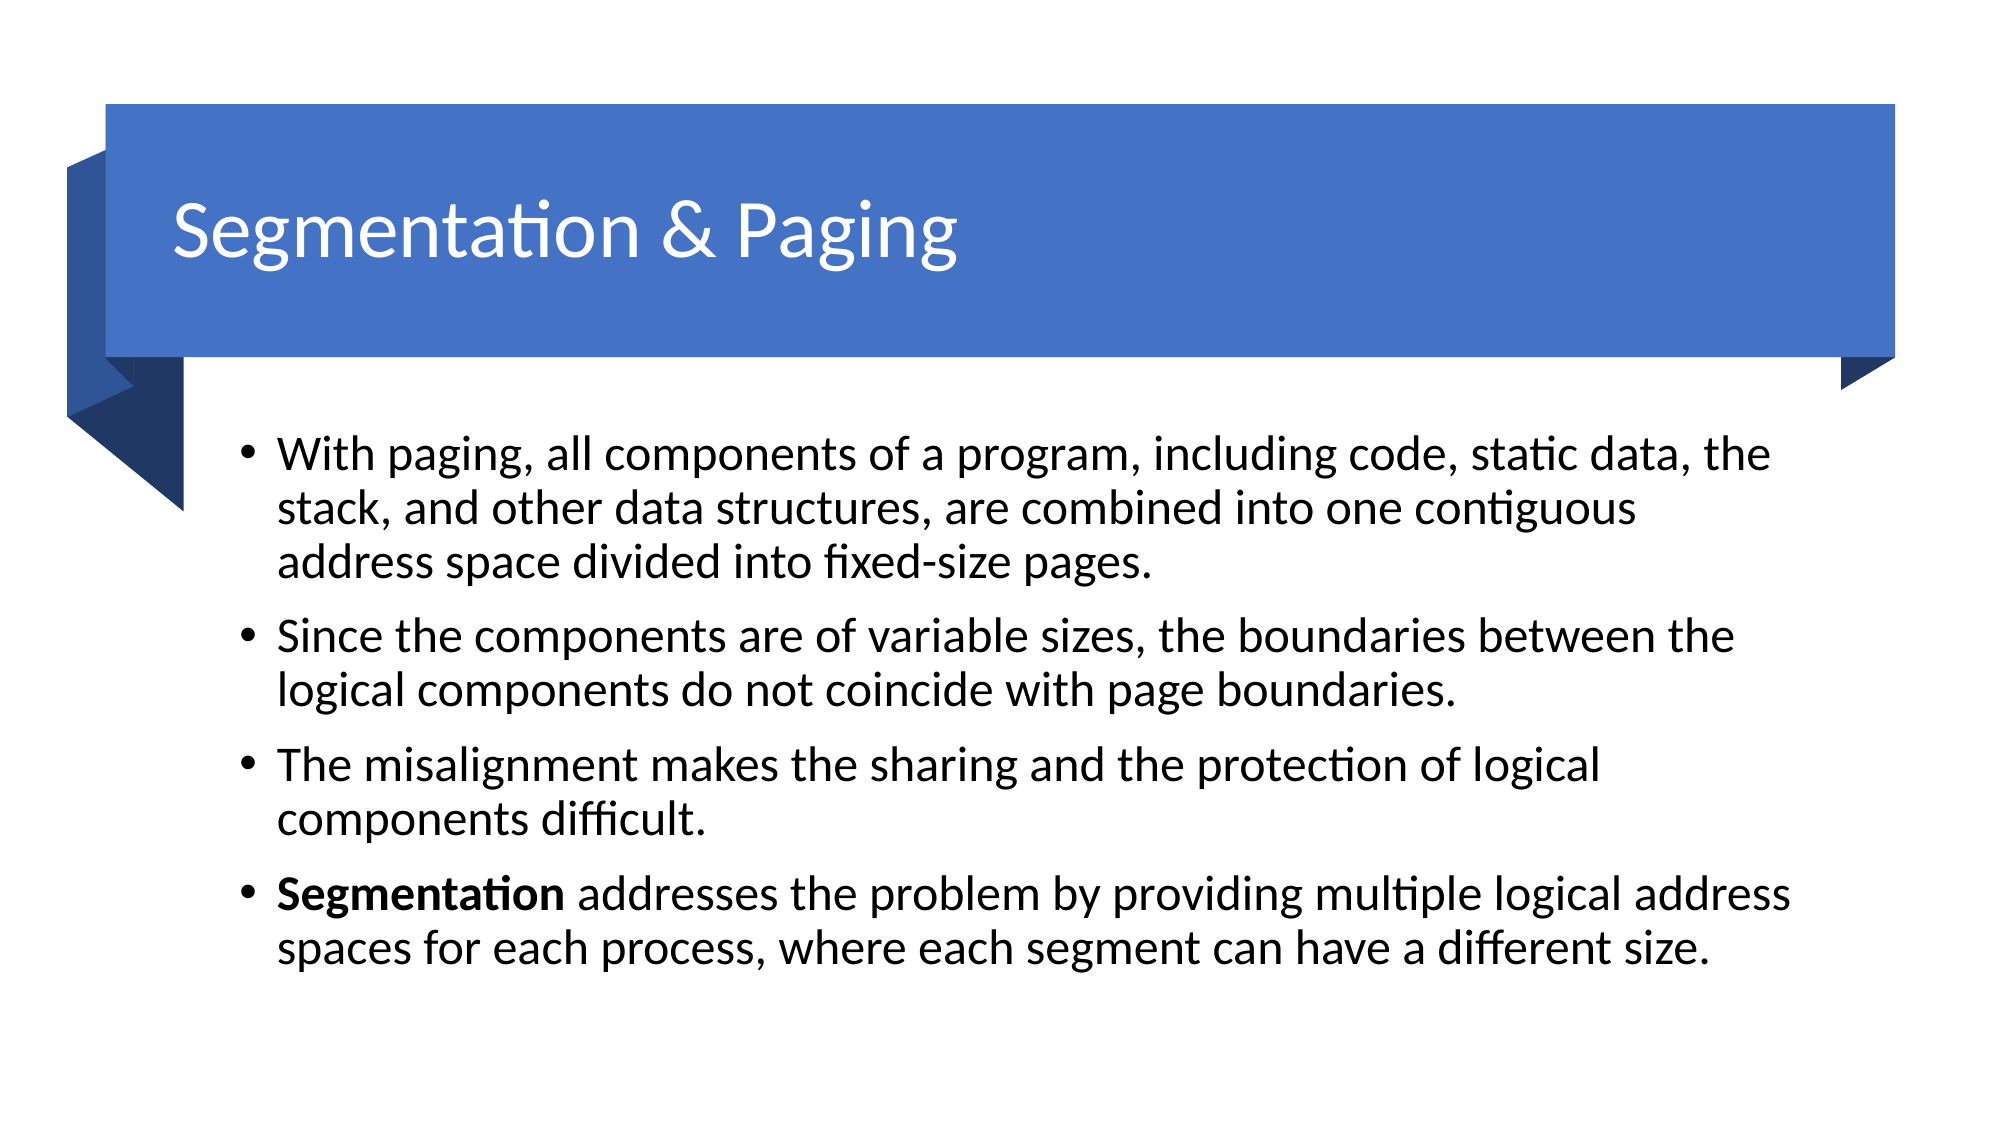

# Segmentation & Paging

With paging, all components of a program, including code, static data, the stack, and other data structures, are combined into one contiguous address space divided into fixed-size pages.
Since the components are of variable sizes, the boundaries between the logical components do not coincide with page boundaries.
The misalignment makes the sharing and the protection of logical components difficult.
Segmentation addresses the problem by providing multiple logical address spaces for each process, where each segment can have a different size.